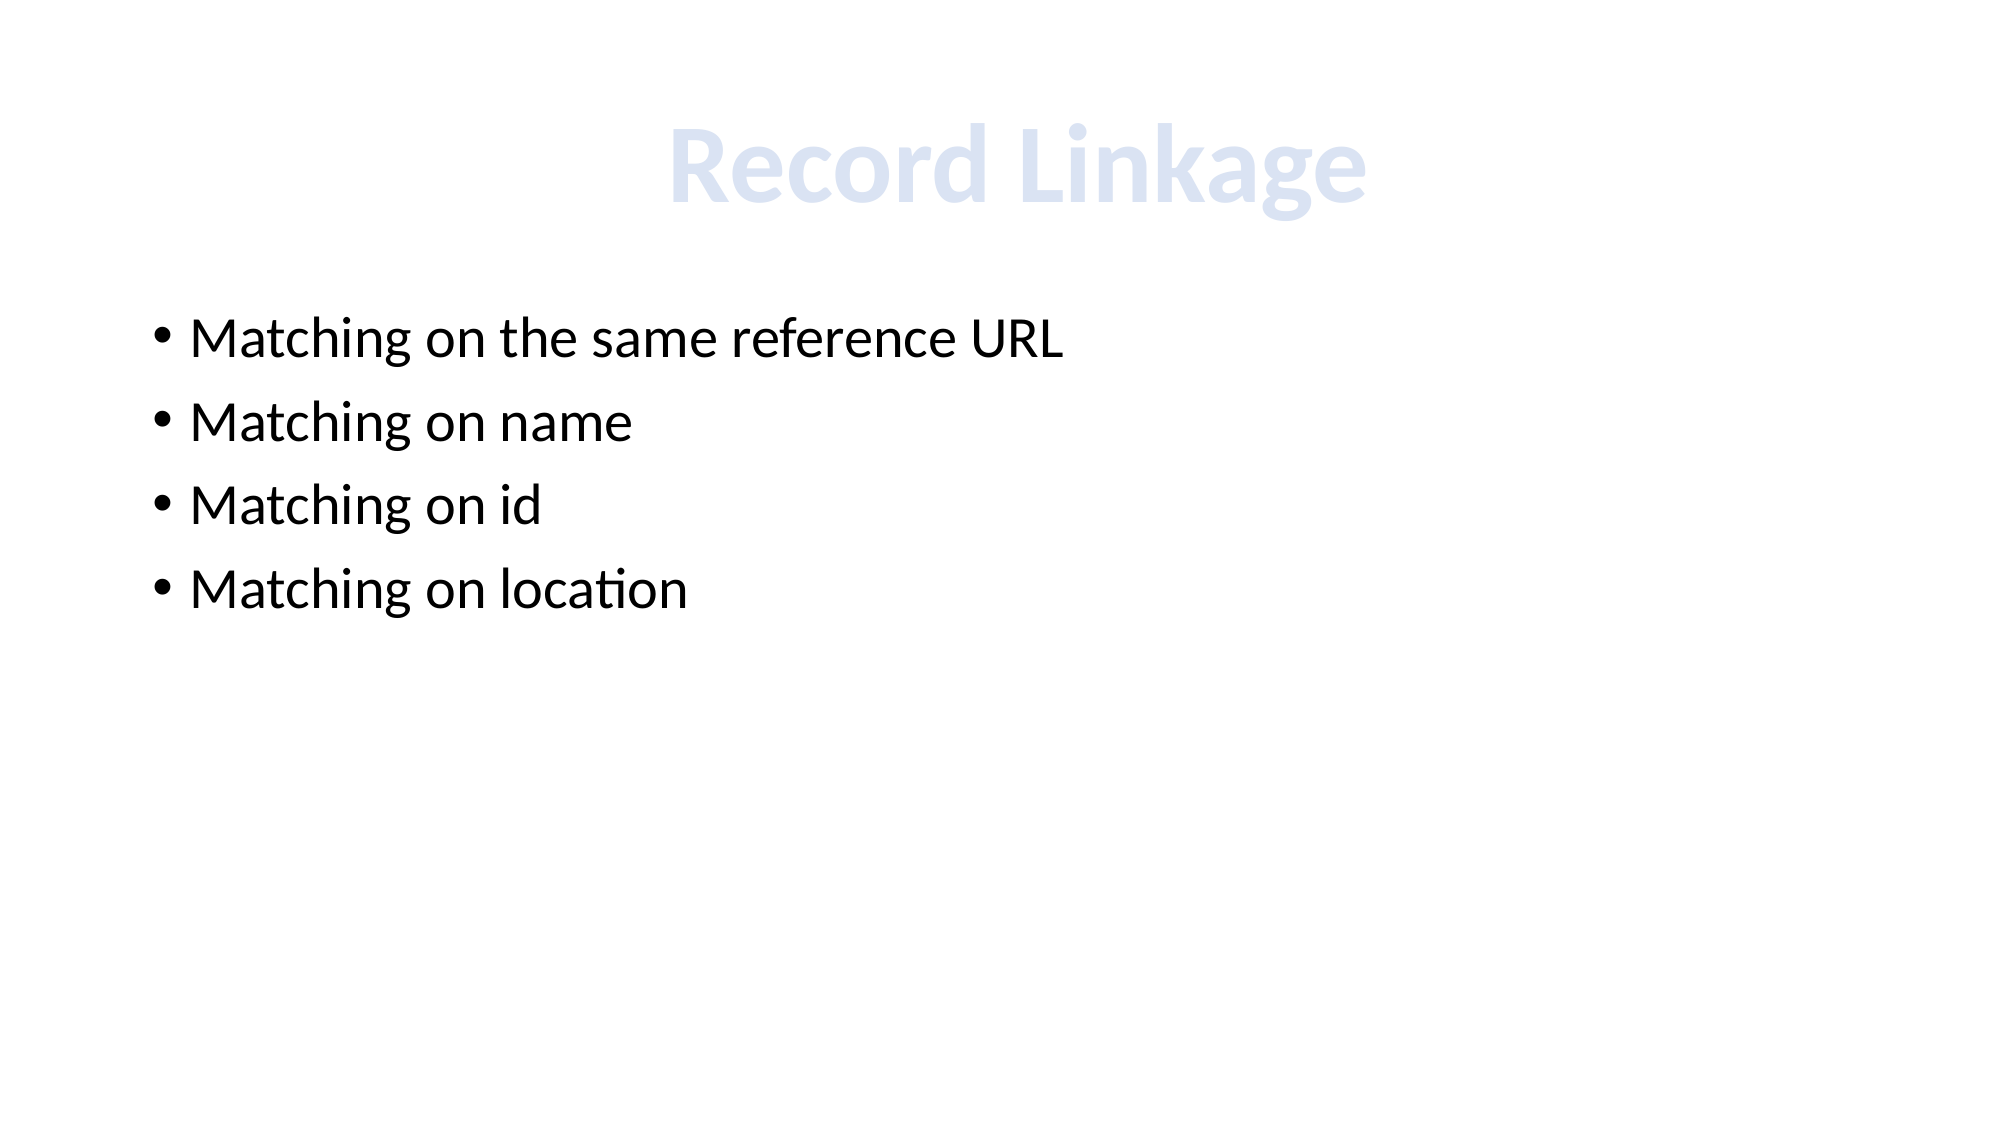

Record Linkage
Matching on the same reference URL
Matching on name
Matching on id
Matching on location